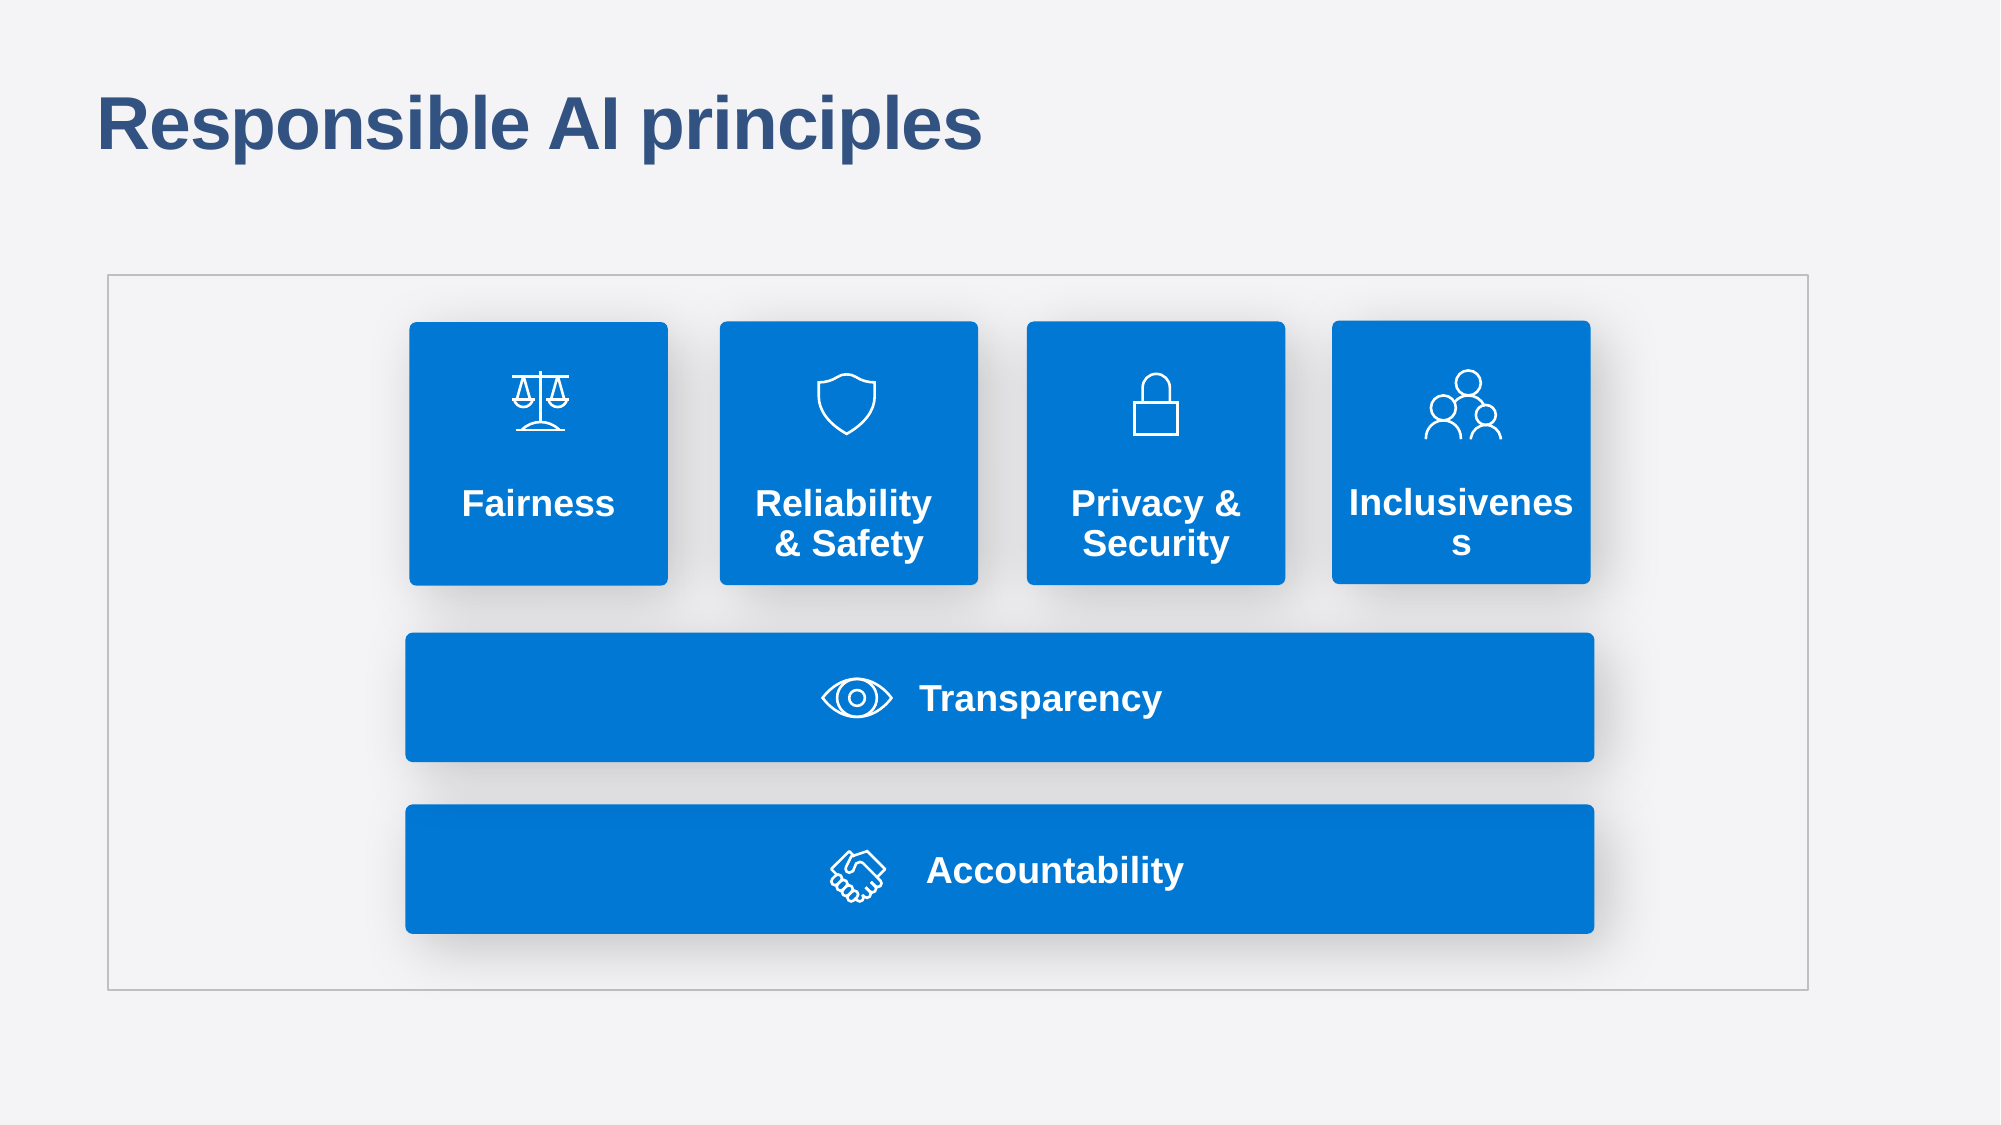

# Responsible AI principles

Inclusiveness

Reliability
& Safety

Privacy &
Security

Fairness

Transparency

Accountability